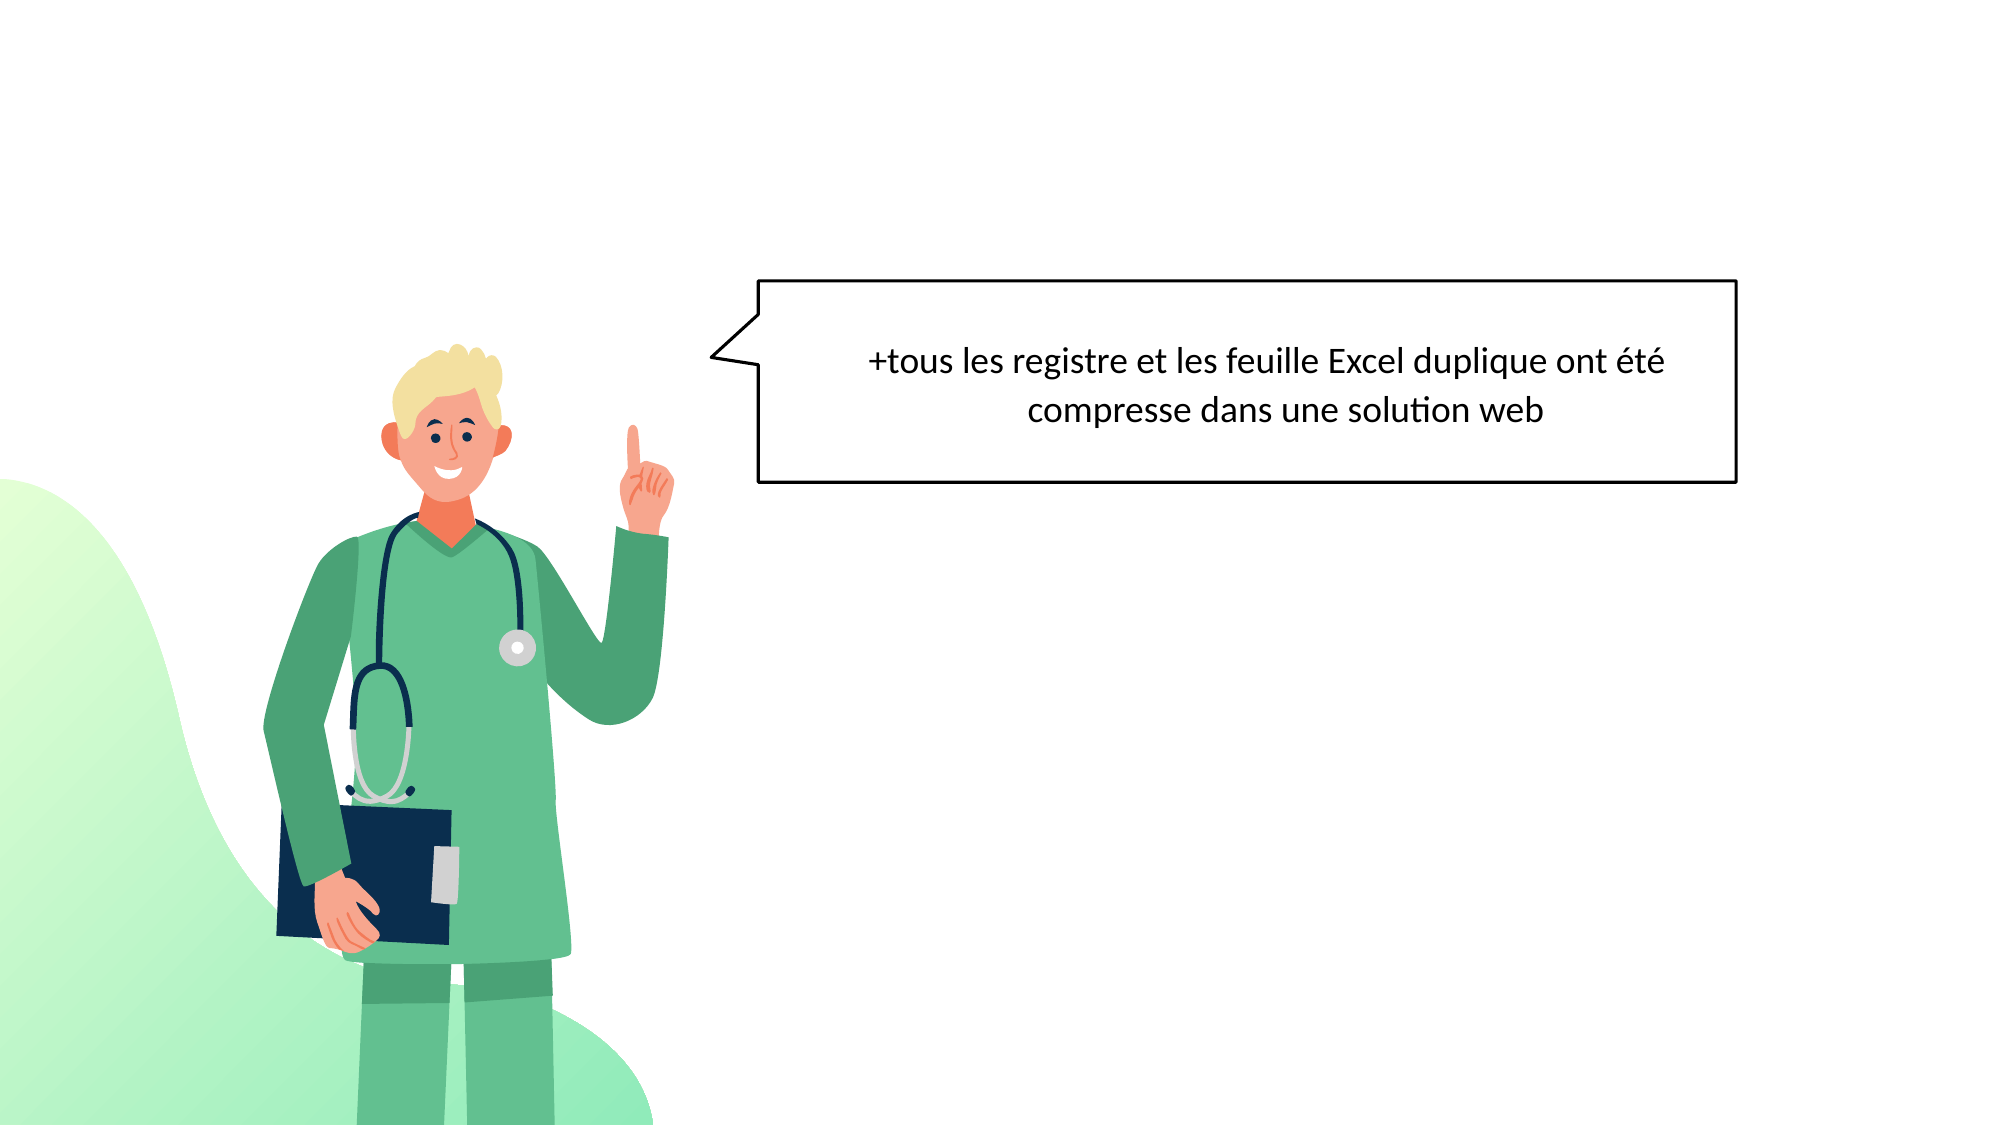

+tous les registre et les feuille Excel duplique ont été compresse dans une solution web